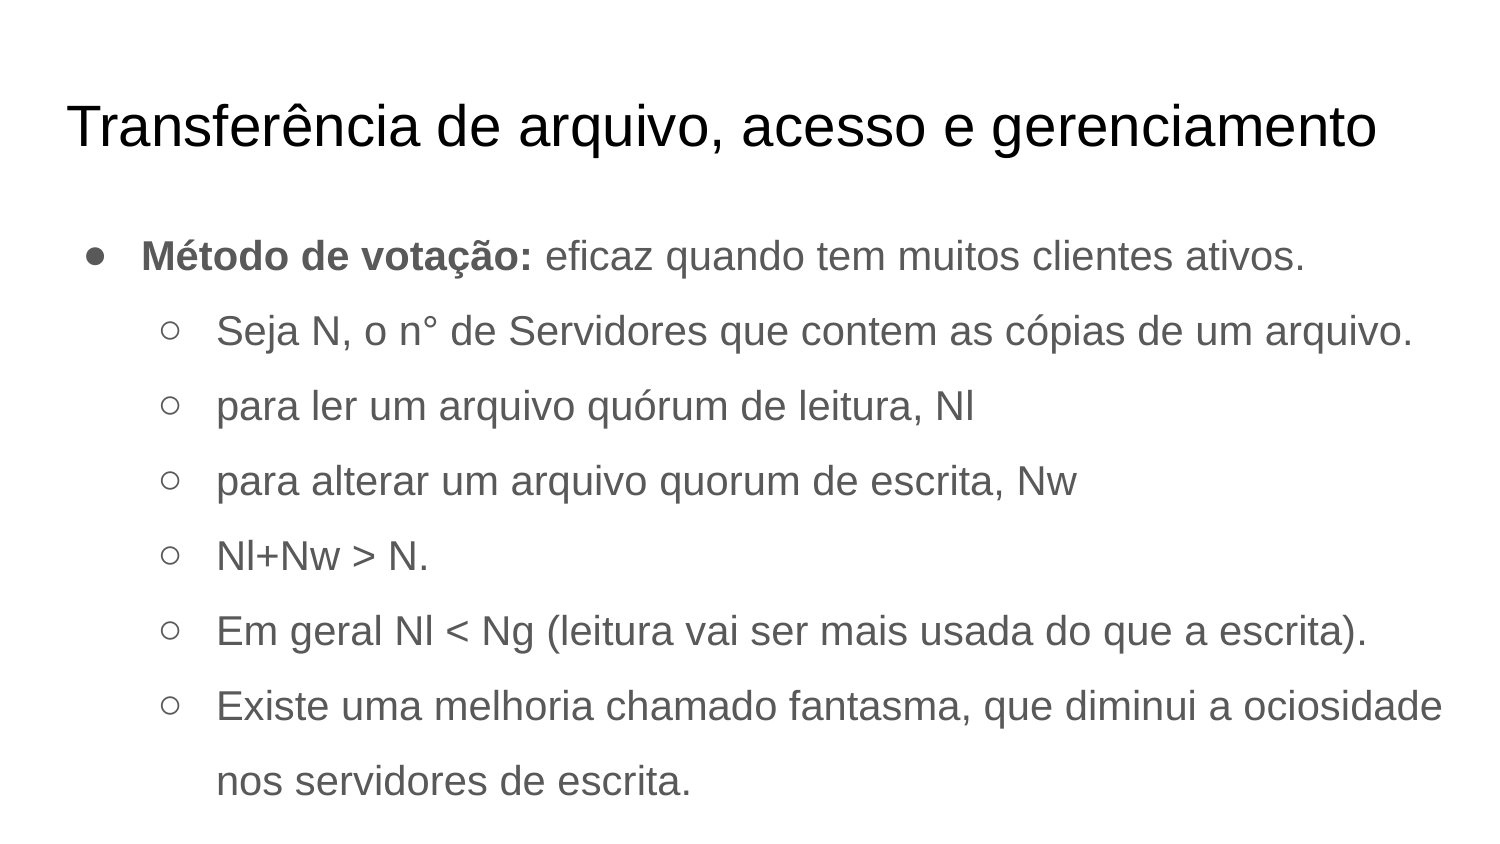

# Transferência de arquivo, acesso e gerenciamento
Método de votação: eficaz quando tem muitos clientes ativos.
Seja N, o n° de Servidores que contem as cópias de um arquivo.
para ler um arquivo quórum de leitura, Nl
para alterar um arquivo quorum de escrita, Nw
Nl+Nw > N.
Em geral Nl < Ng (leitura vai ser mais usada do que a escrita).
Existe uma melhoria chamado fantasma, que diminui a ociosidade nos servidores de escrita.